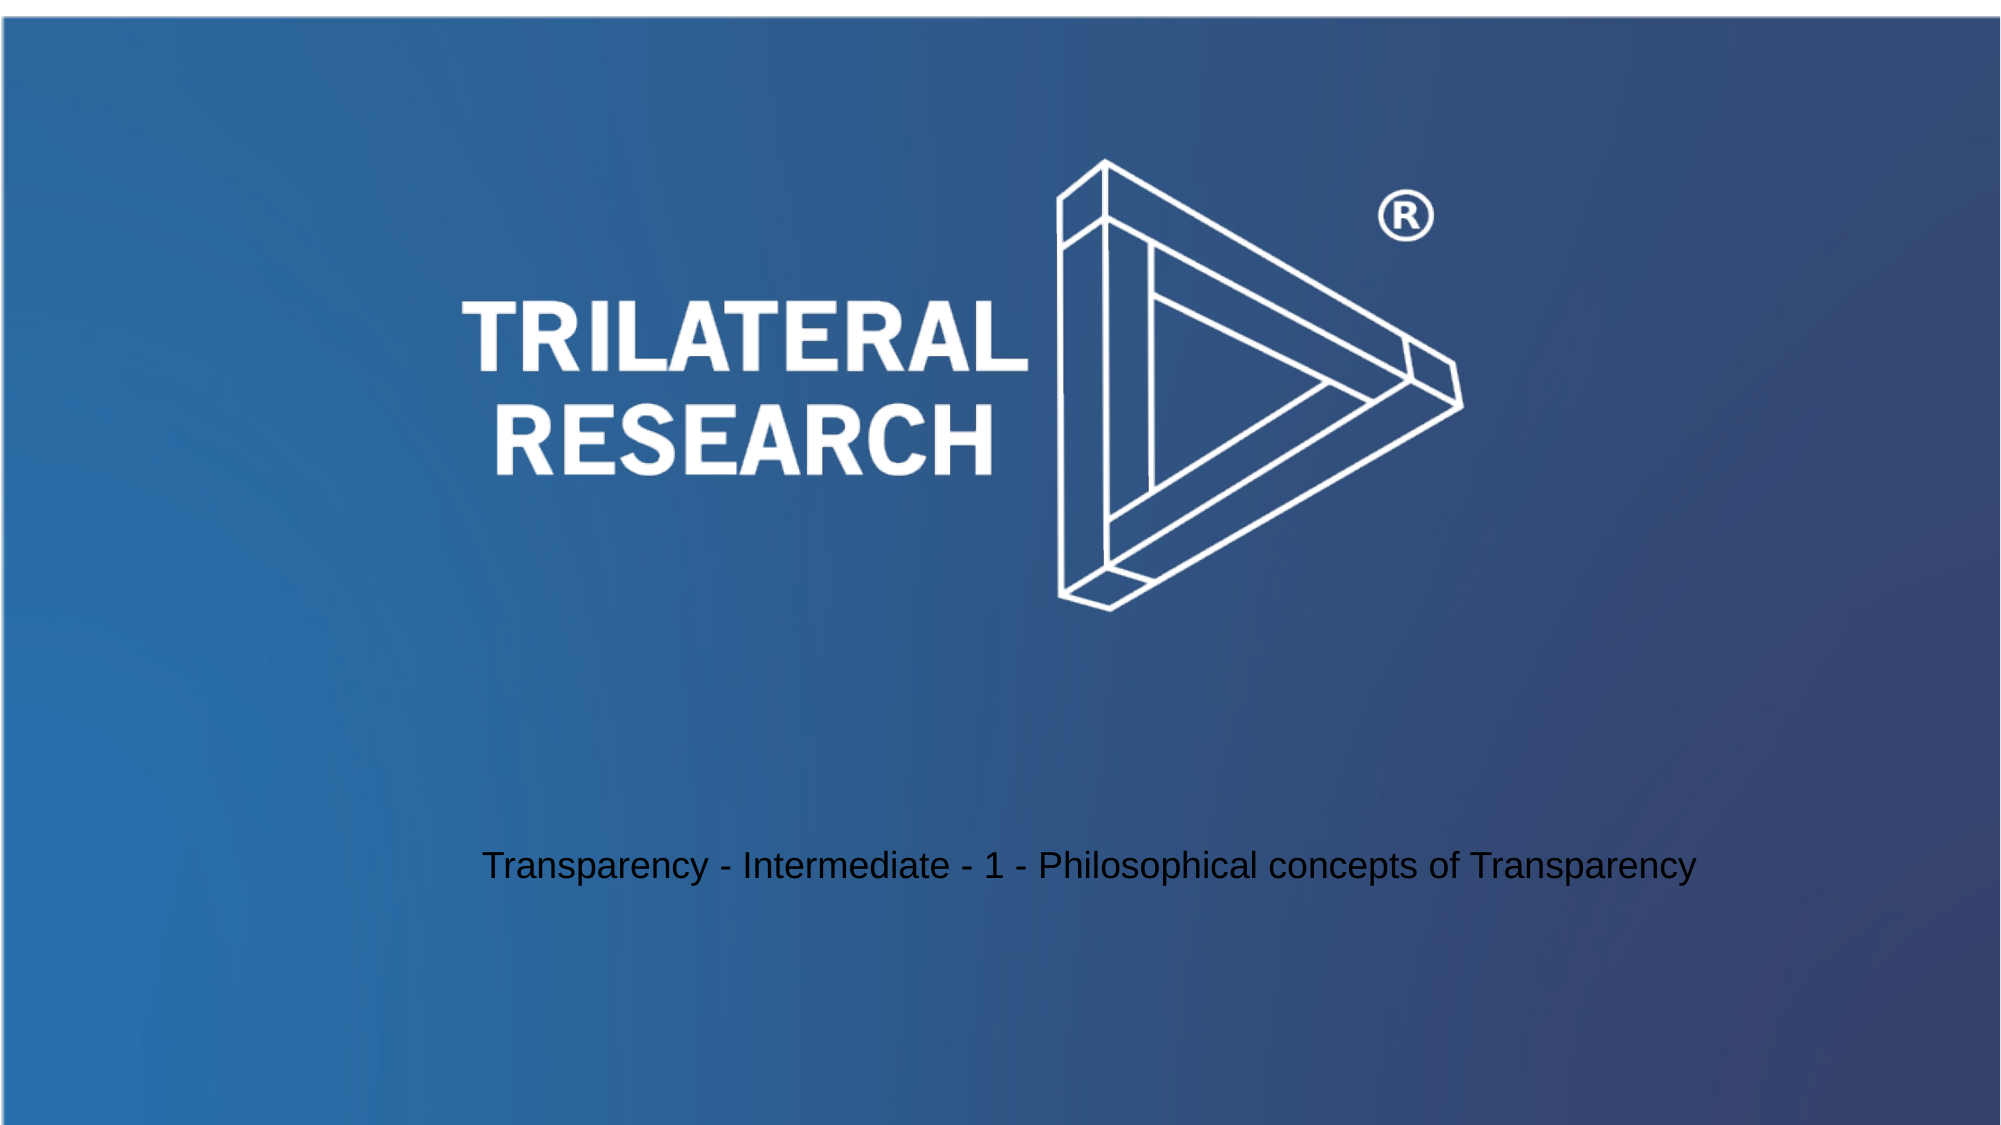

Transparency - Intermediate - 1 - Philosophical concepts of Transparency